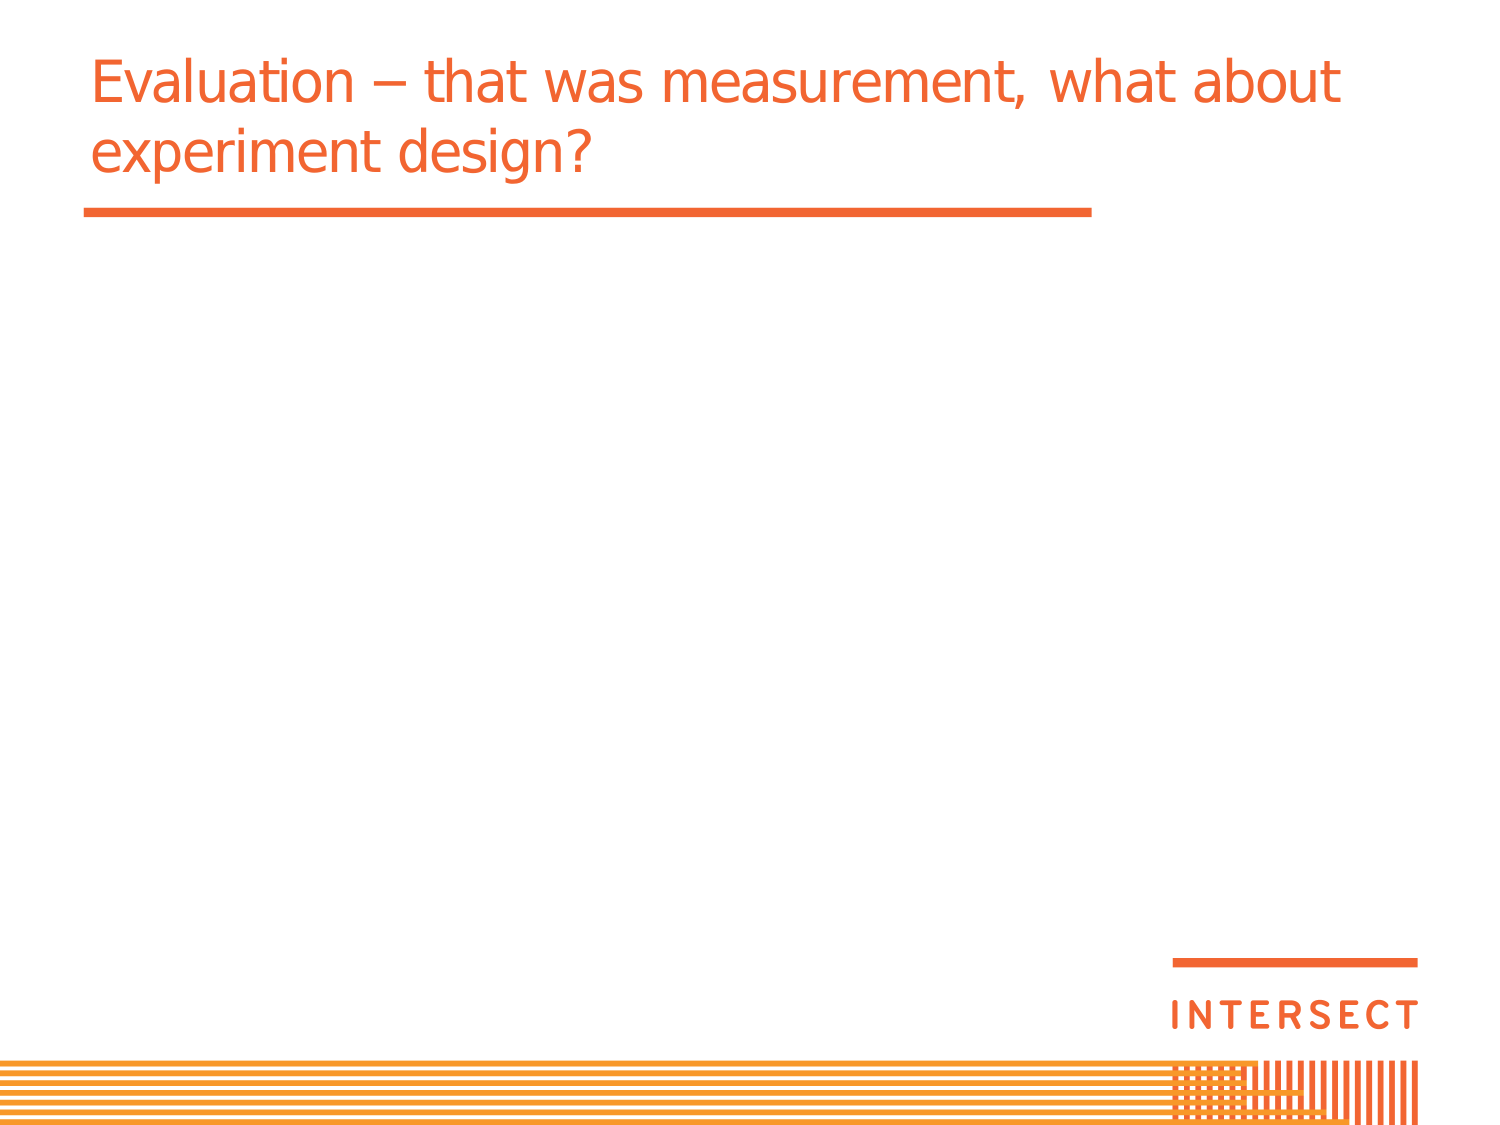

# Evaluation – that was measurement, what about experiment design?